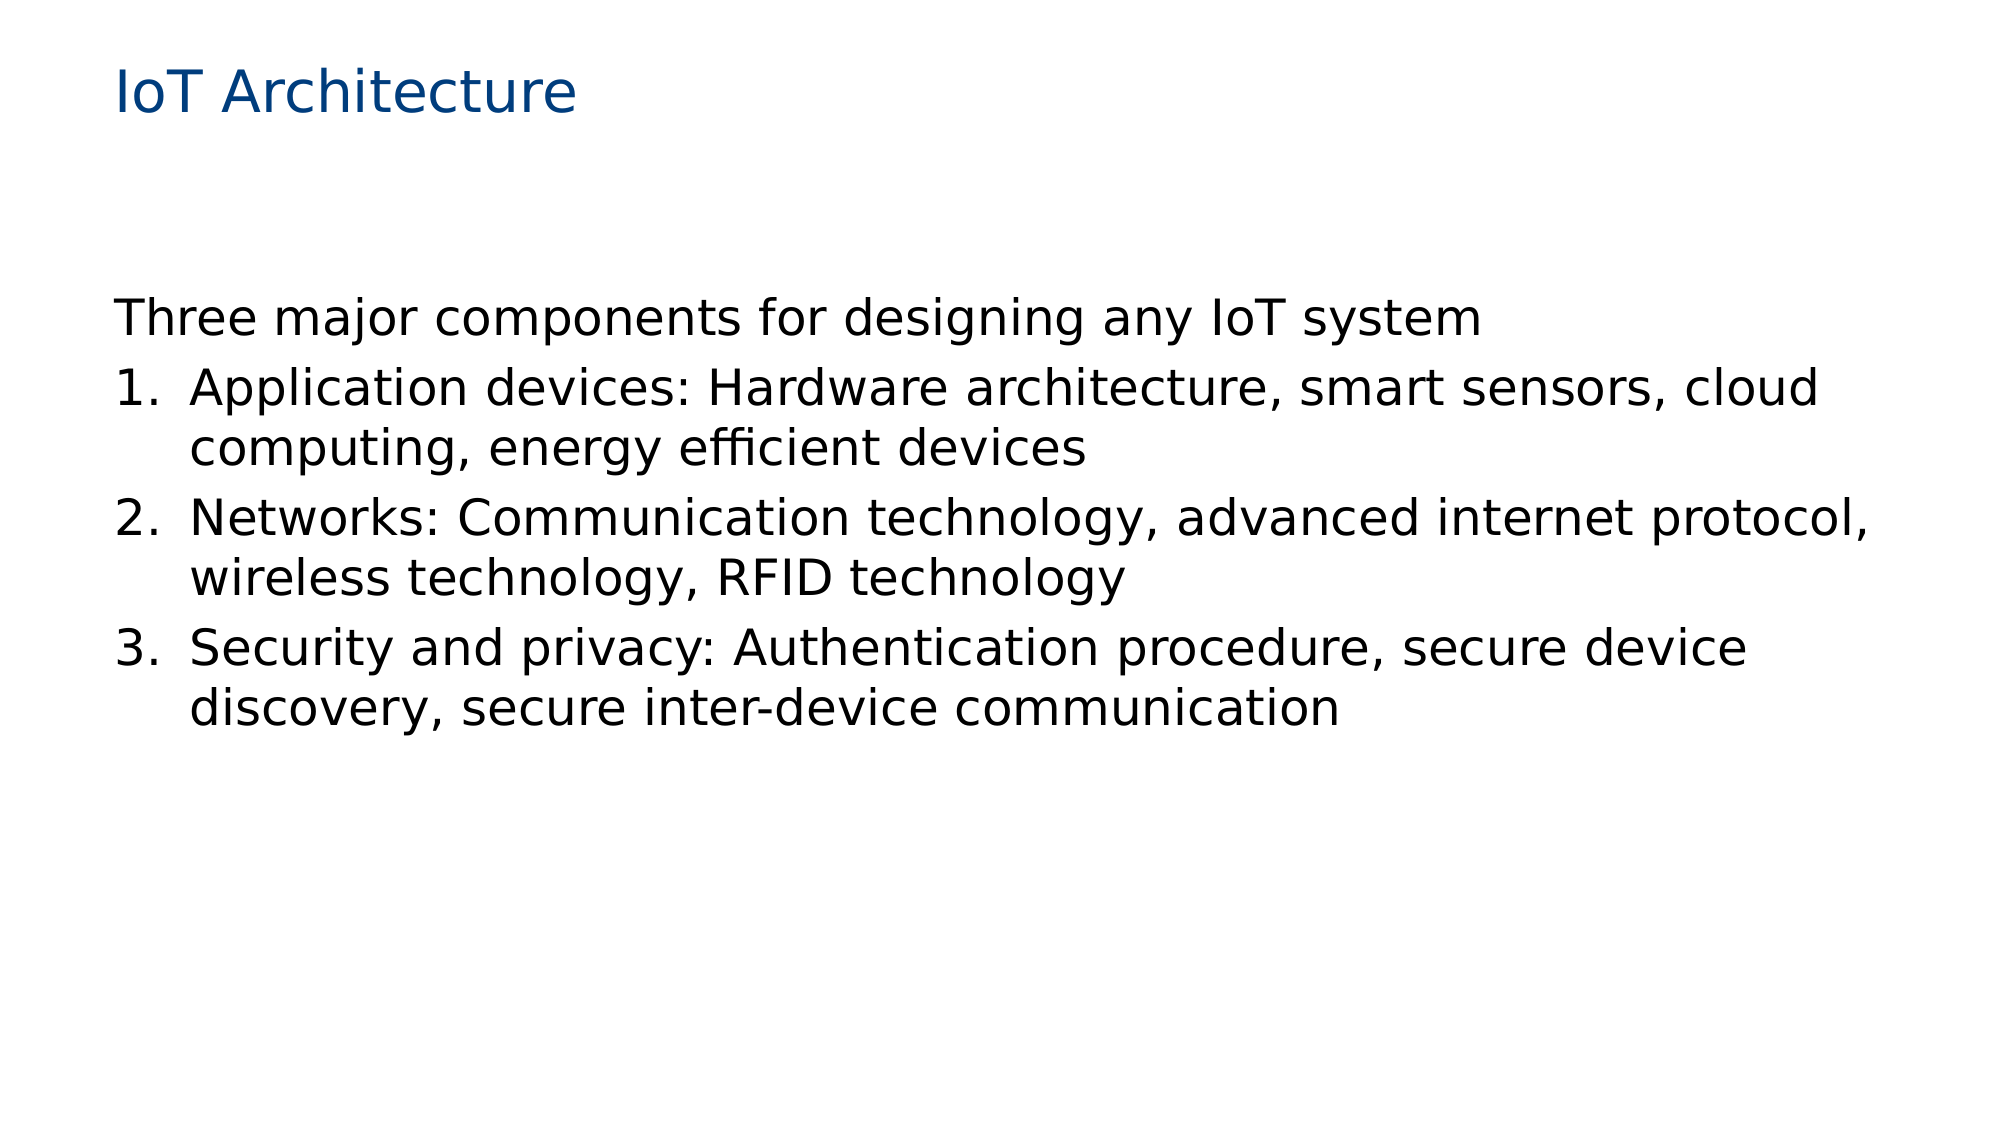

# IoT Architecture

Three major components for designing any IoT system
Application devices: Hardware architecture, smart sensors, cloud computing, energy efficient devices
Networks: Communication technology, advanced internet protocol, wireless technology, RFID technology
Security and privacy: Authentication procedure, secure device discovery, secure inter-device communication